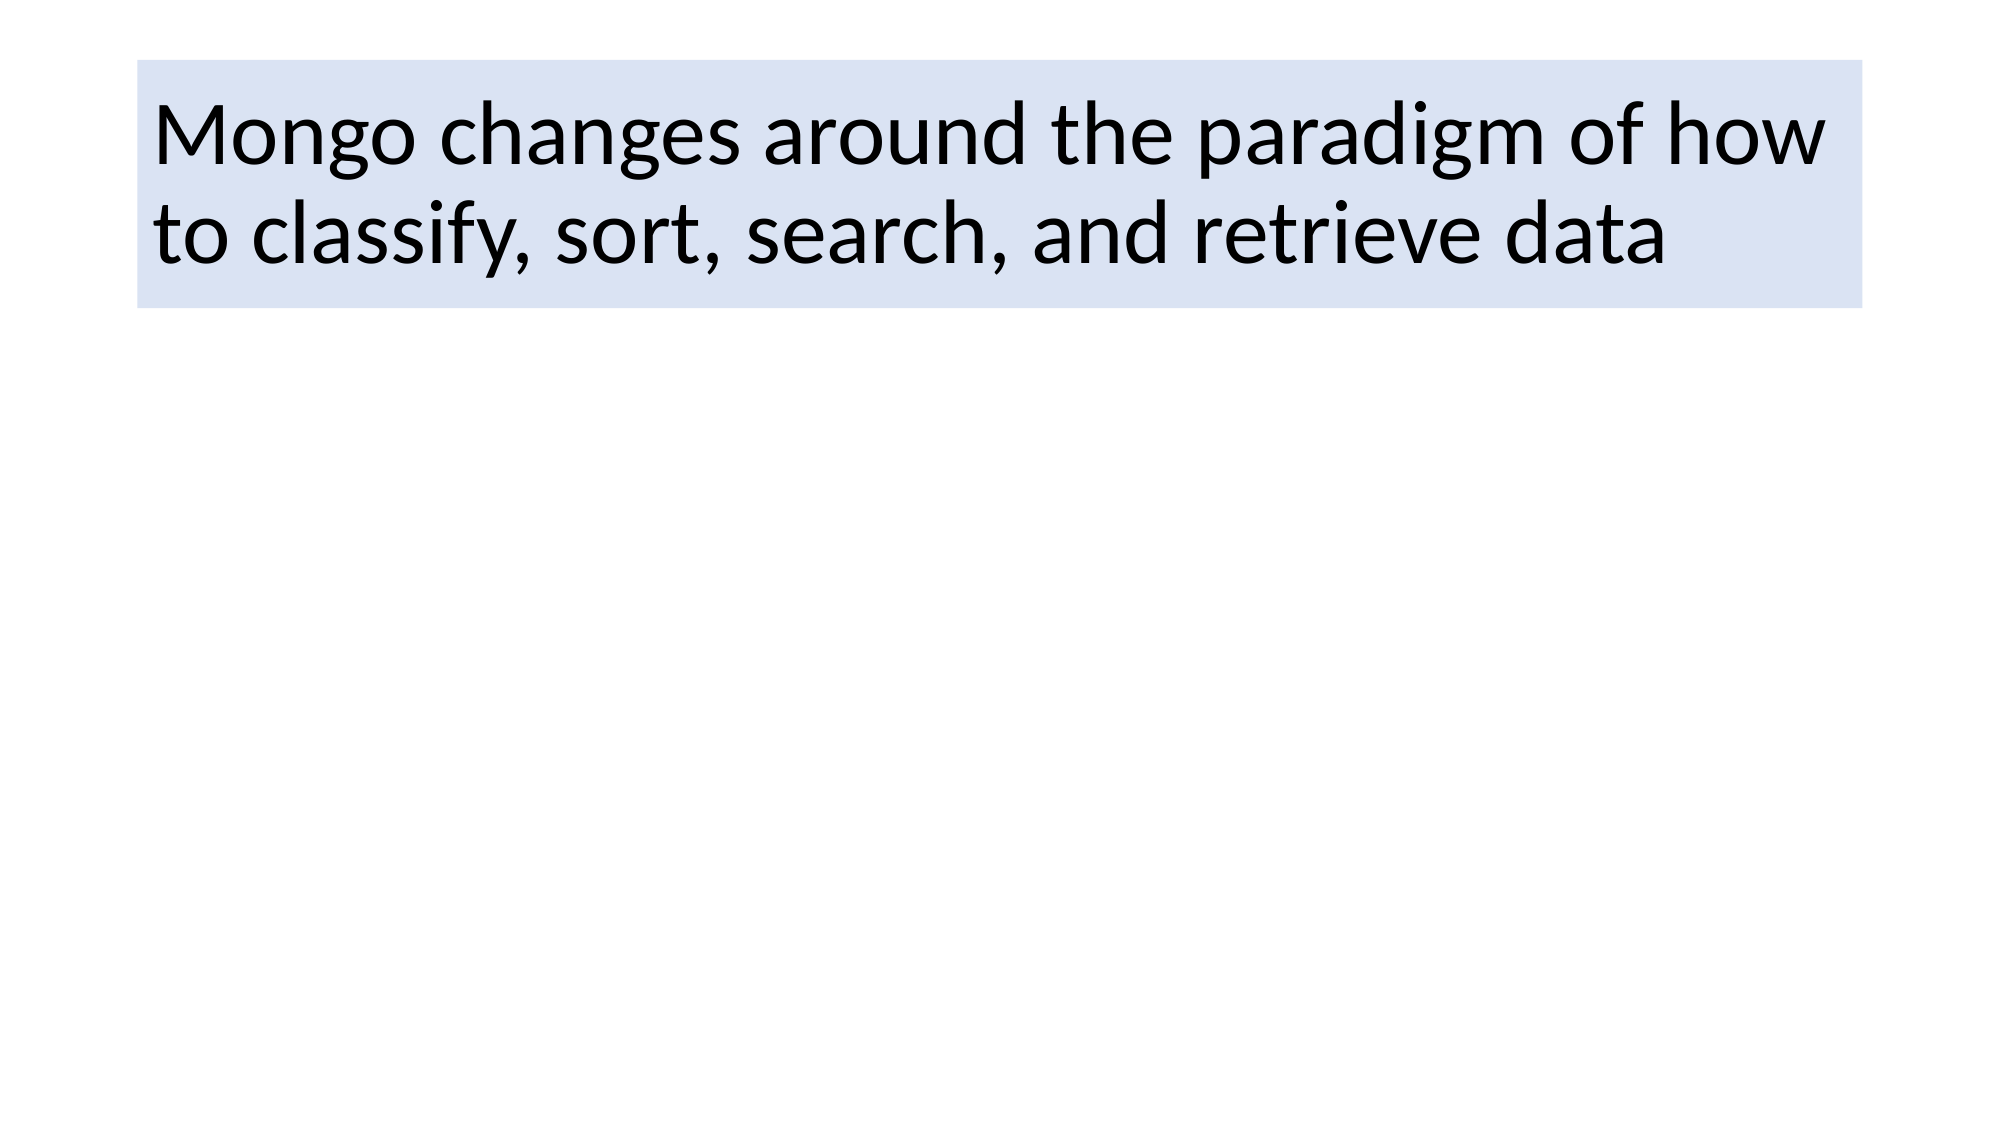

# Mongo changes around the paradigm of how to classify, sort, search, and retrieve data